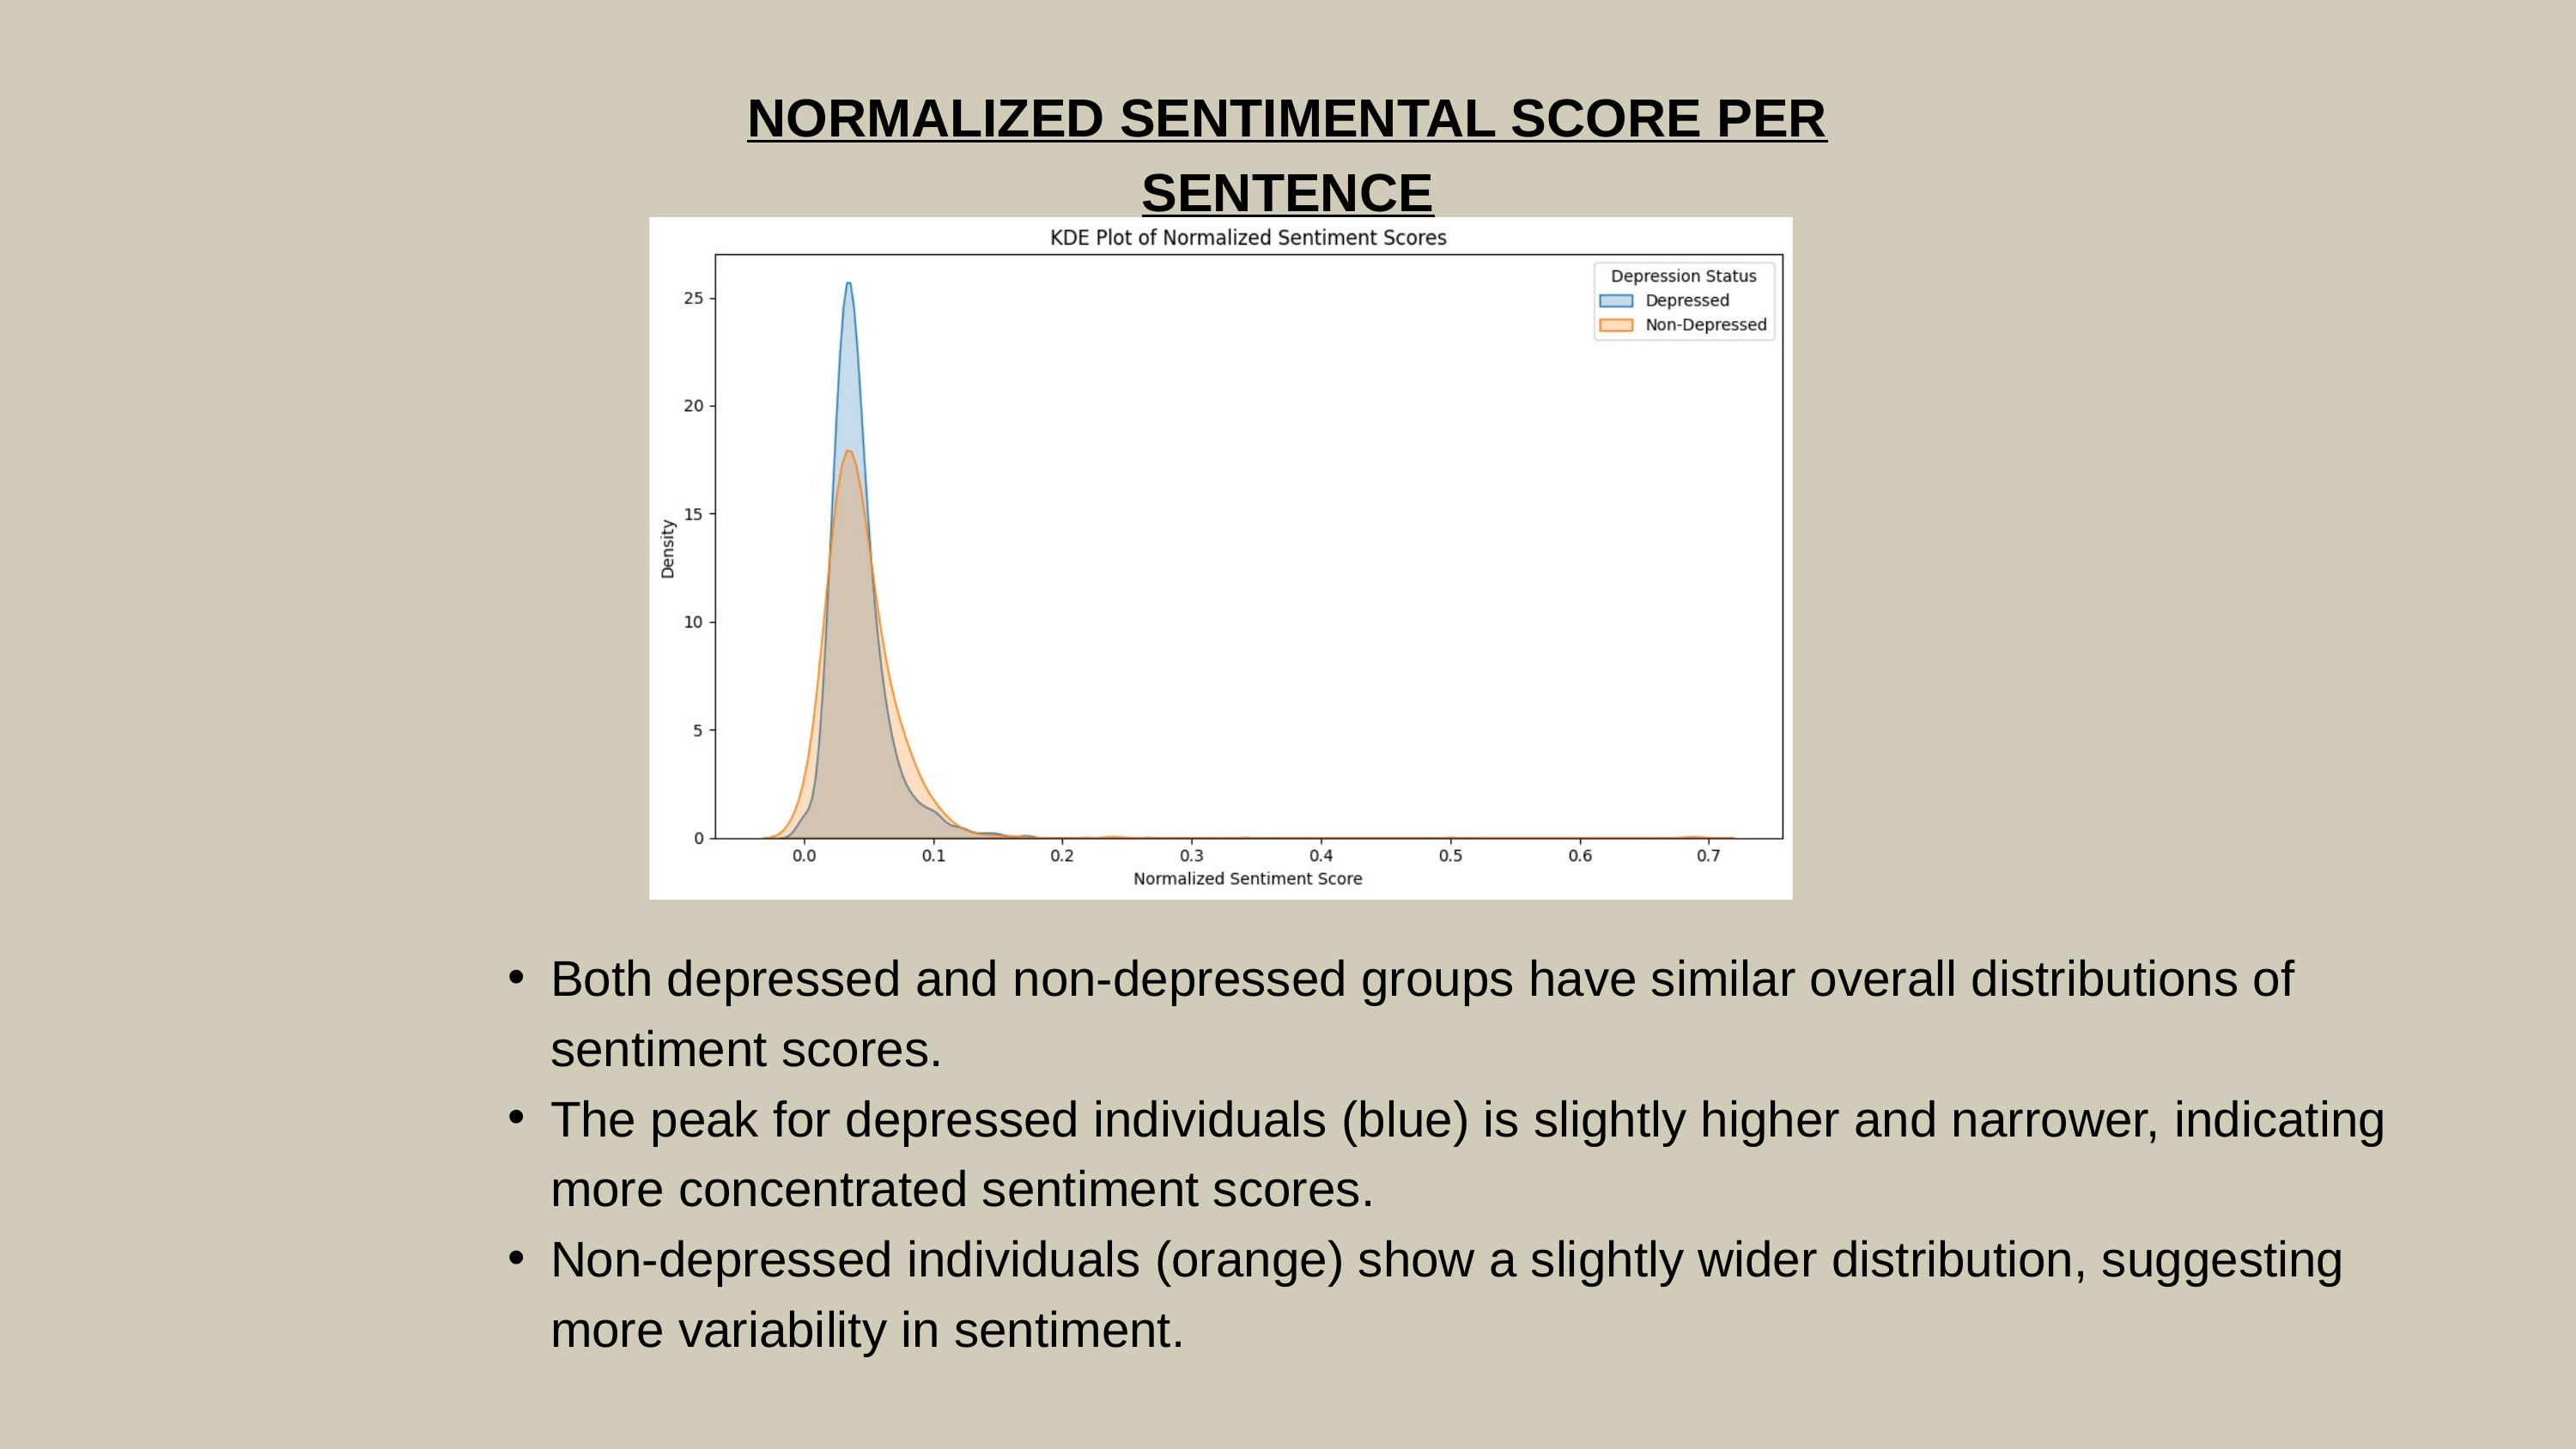

NORMALIZED SENTIMENTAL SCORE PER SENTENCE

Both depressed and non-depressed groups have similar overall distributions of sentiment scores.
The peak for depressed individuals (blue) is slightly higher and narrower, indicating more concentrated sentiment scores.
Non-depressed individuals (orange) show a slightly wider distribution, suggesting more variability in sentiment.